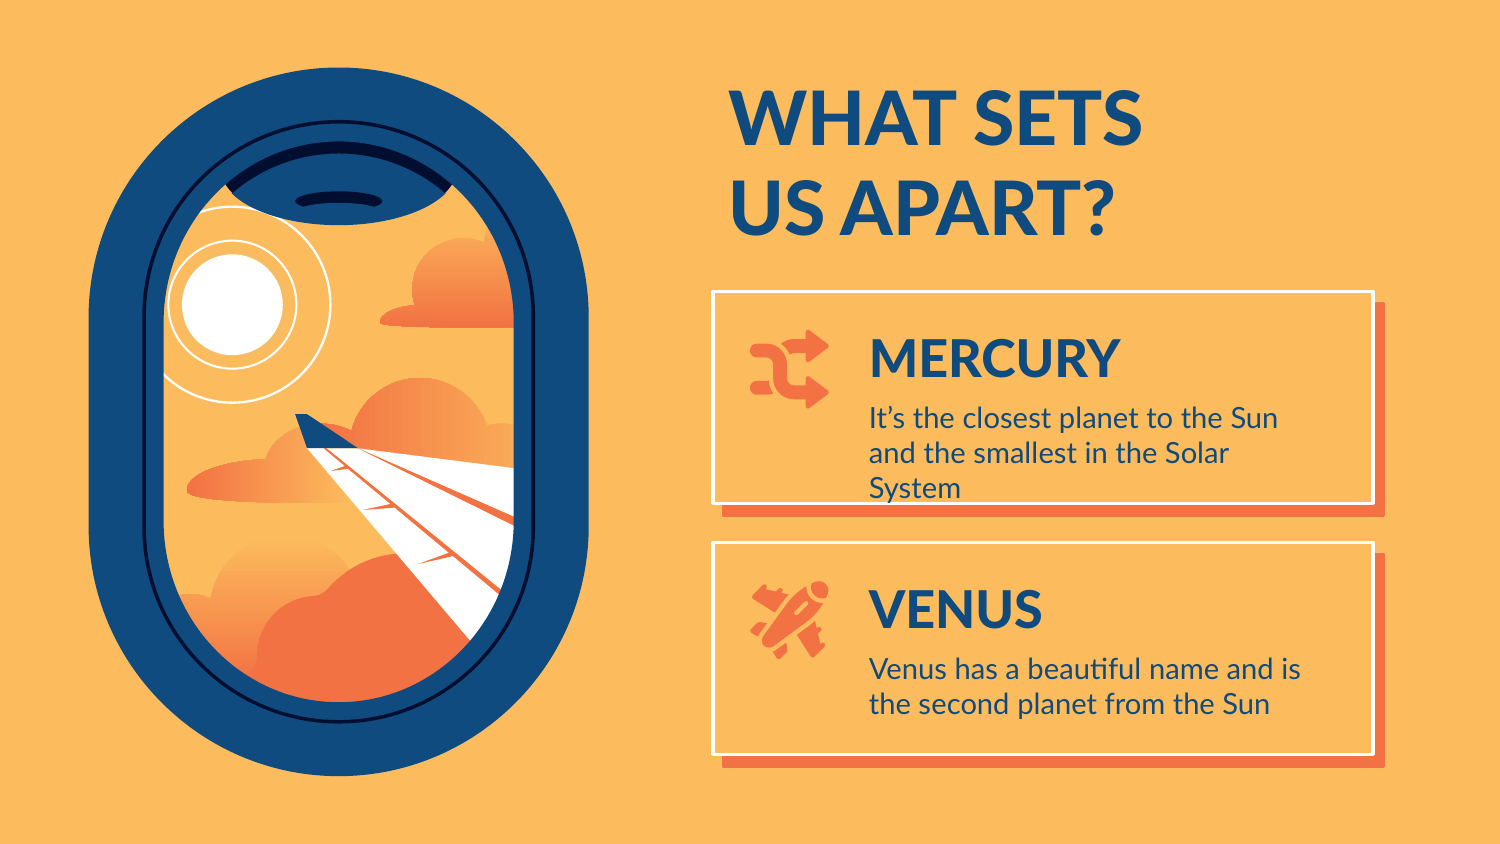

# WHAT SETS US APART?

MERCURY

It’s the closest planet to the Sun and the smallest in the Solar System

VENUS

Venus has a beautiful name and is the second planet from the Sun